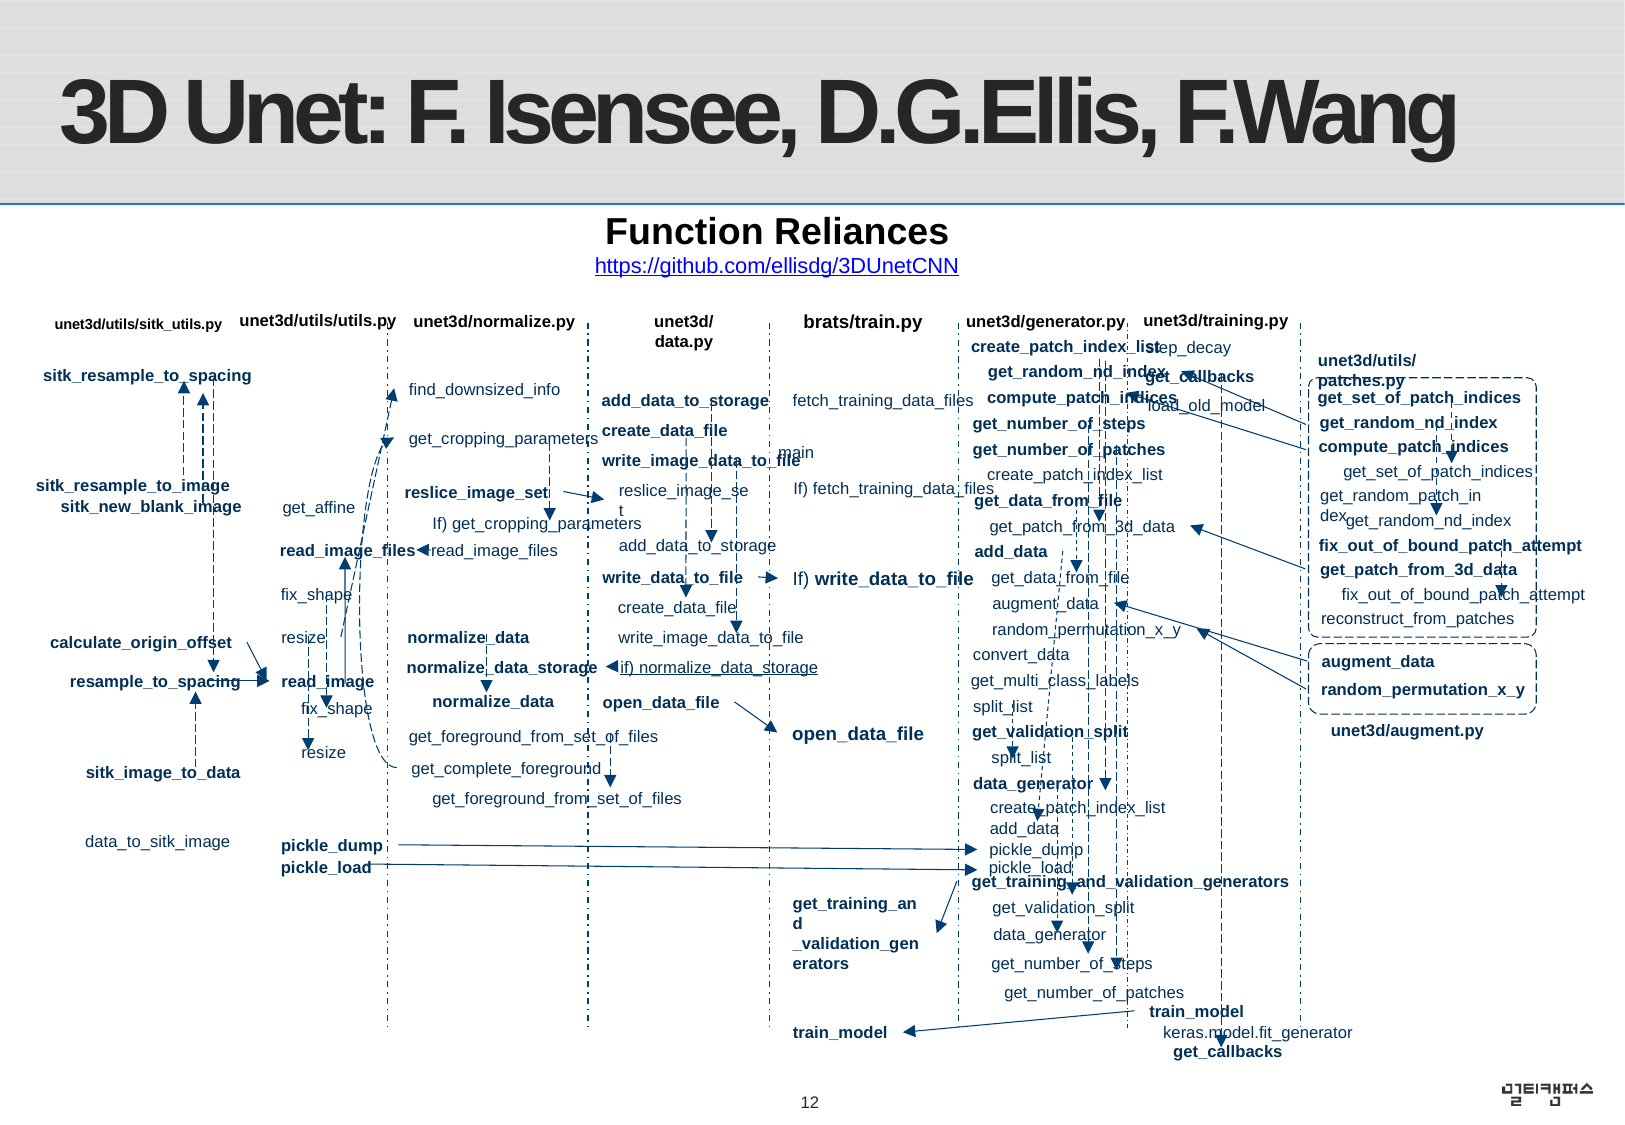

Lee
# 3D Unet: F. Isensee, D.G.Ellis, F.Wang
Function Reliances
https://github.com/ellisdg/3DUnetCNN
unet3d/utils/utils.py
brats/train.py
unet3d/training.py
unet3d/normalize.py
unet3d/data.py
unet3d/generator.py
unet3d/utils/sitk_utils.py
create_patch_index_list
step_decay
unet3d/utils/patches.py
get_random_nd_index
sitk_resample_to_spacing
get_callbacks
find_downsized_info

compute_patch_indices
get_set_of_patch_indices
add_data_to_storage
fetch_training_data_files
load_old_model
get_random_nd_index
get_number_of_steps
create_data_file
get_cropping_parameters
compute_patch_indices
get_number_of_patches
main
write_image_data_to_file
get_set_of_patch_indices
create_patch_index_list
sitk_resample_to_image
If) fetch_training_data_files
reslice_image_set
reslice_image_set
get_random_patch_index
get_data_from_file
sitk_new_blank_image
get_affine
get_random_nd_index
If) get_cropping_parameters
get_patch_from_3d_data
fix_out_of_bound_patch_attempt
add_data_to_storage
read_image_files
read_image_files
add_data
get_patch_from_3d_data
get_data_from_file
write_data_to_file
If) write_data_to_file
fix_out_of_bound_patch_attempt
fix_shape
augment_data
create_data_file
reconstruct_from_patches
random_permutation_x_y
normalize_data
write_image_data_to_file
resize
calculate_origin_offset
convert_data
augment_data

normalize_data_storage
if) normalize_data_storage
get_multi_class_labels
read_image
resample_to_spacing
random_permutation_x_y
normalize_data
open_data_file
split_list
fix_shape
unet3d/augment.py
get_validation_split
open_data_file
get_foreground_from_set_of_files
resize
split_list
get_complete_foreground
sitk_image_to_data
data_generator
get_foreground_from_set_of_files
create_patch_index_list
add_data
data_to_sitk_image
pickle_dump
pickle_dump
pickle_load
pickle_load
get_training_and_validation_generators
get_training_and
_validation_generators
get_validation_split
data_generator
get_number_of_steps
get_number_of_patches
train_model
train_model
keras.model.fit_generator
get_callbacks